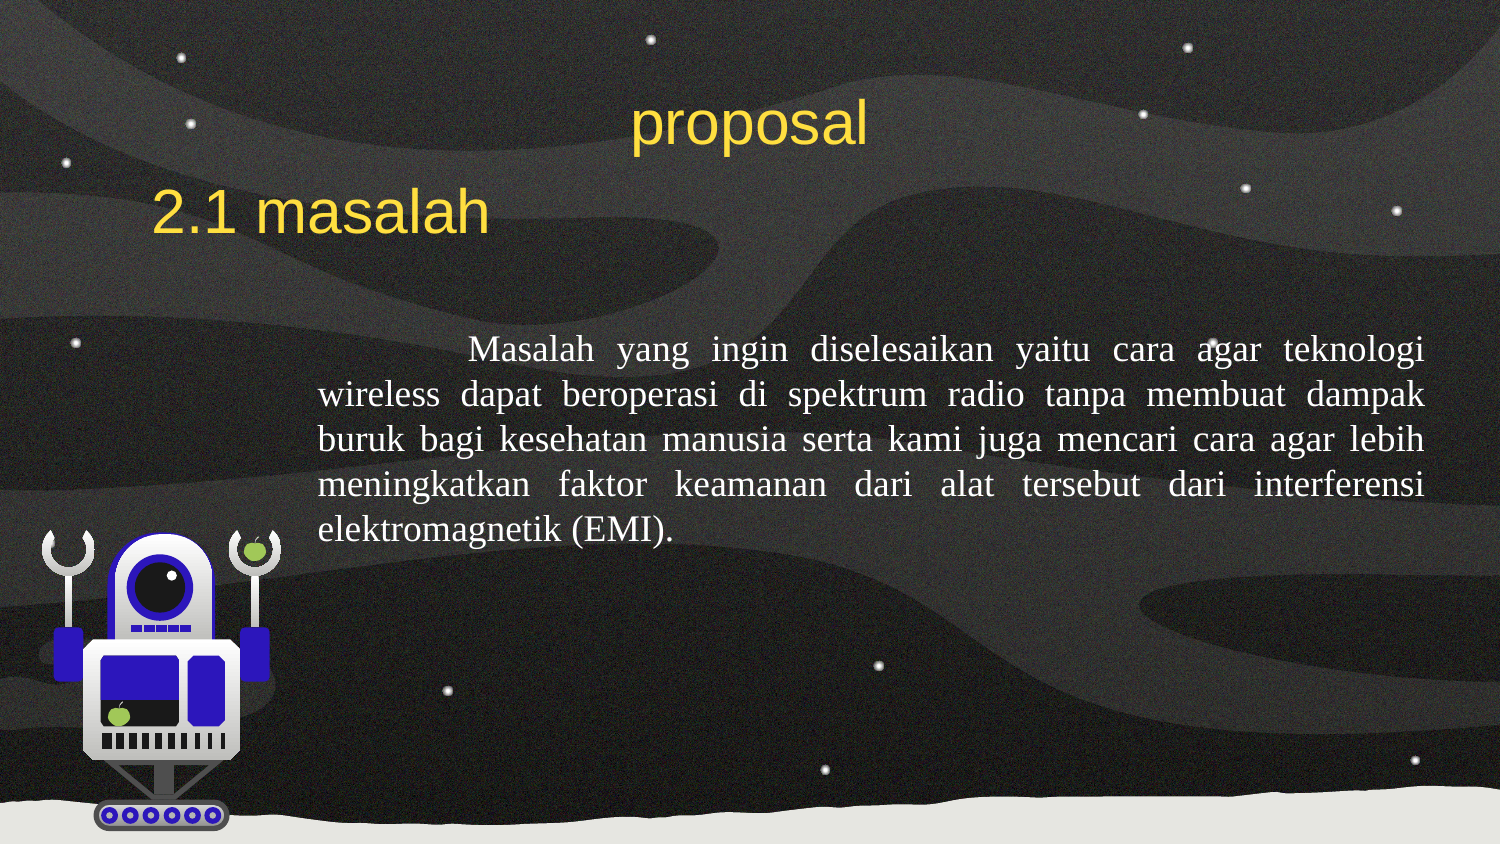

proposal
2.1 masalah
		Masalah yang ingin diselesaikan yaitu cara agar teknologi wireless dapat beroperasi di spektrum radio tanpa membuat dampak buruk bagi kesehatan manusia serta kami juga mencari cara agar lebih meningkatkan faktor keamanan dari alat tersebut dari interferensi elektromagnetik (EMI).